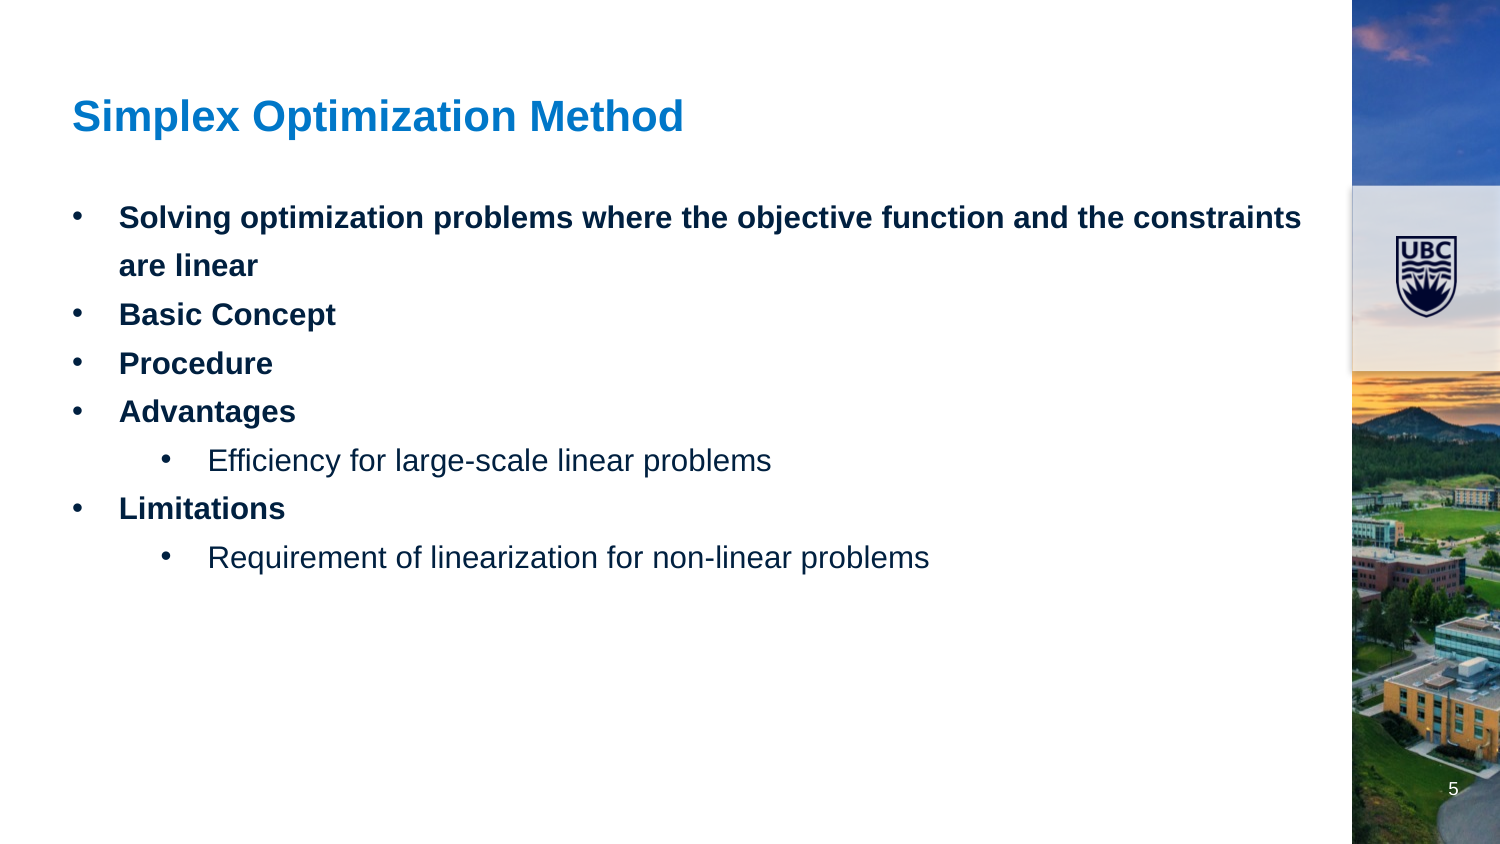

# Simplex Optimization Method
Solving optimization problems where the objective function and the constraints are linear
Basic Concept
Procedure
Advantages
Efficiency for large-scale linear problems
Limitations
Requirement of linearization for non-linear problems